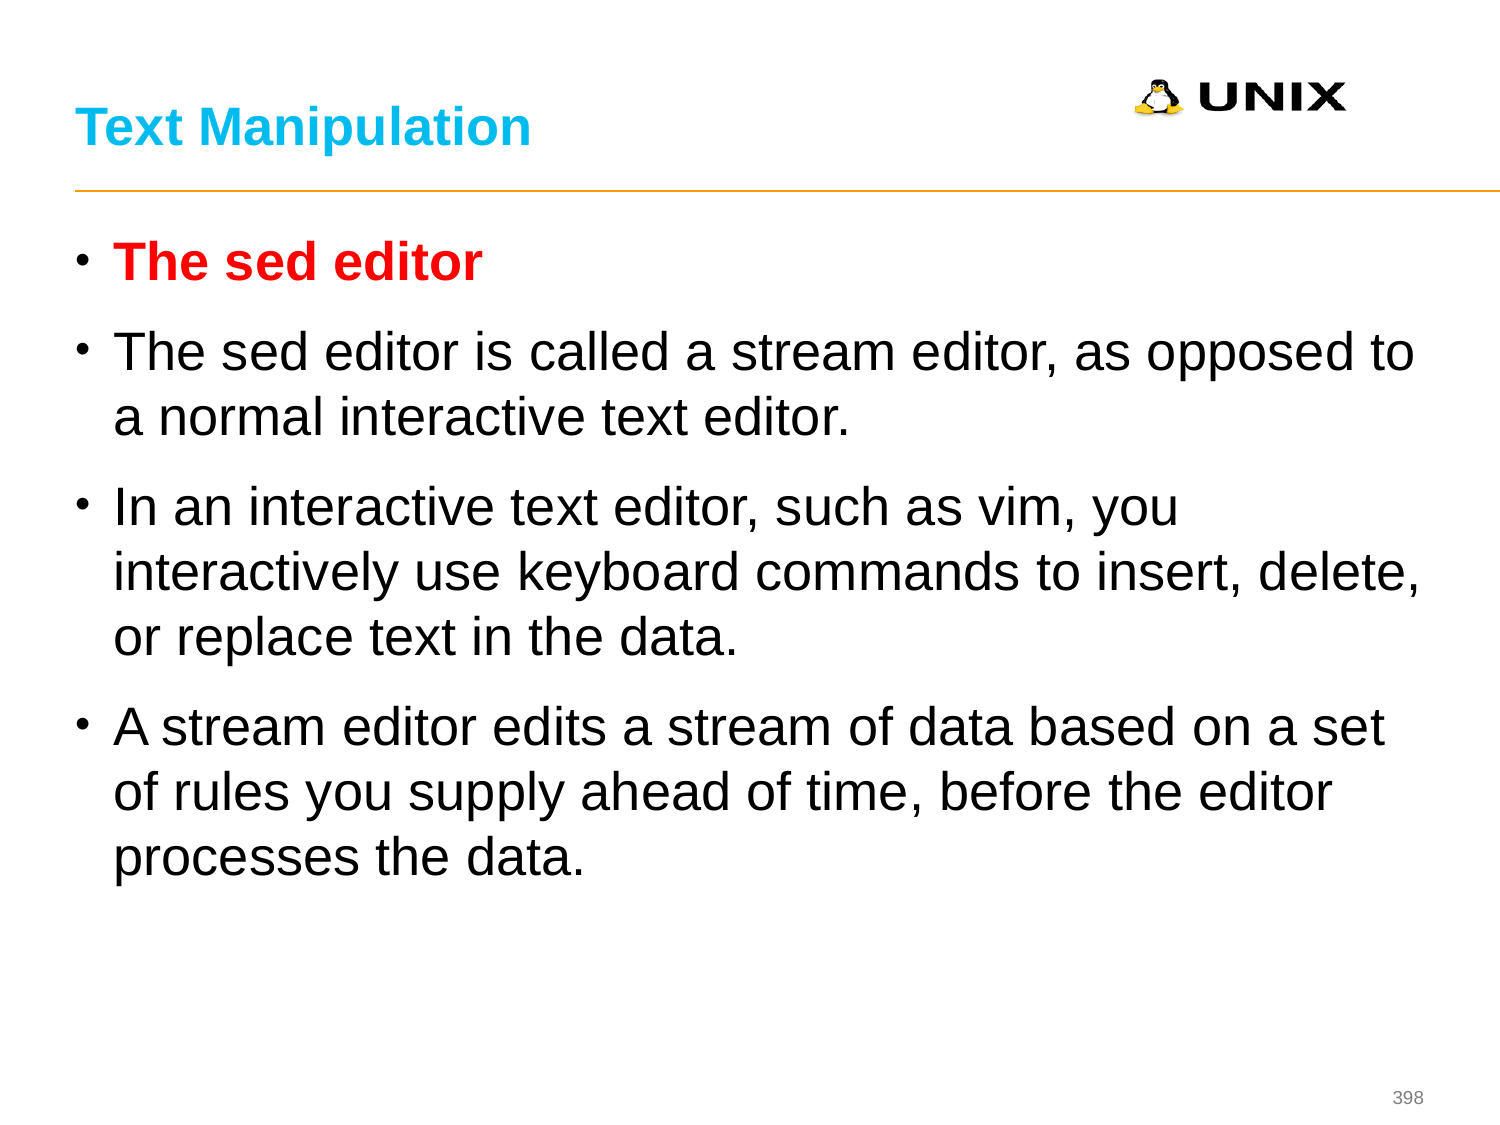

# Text Manipulation
The sed editor
The sed editor is called a stream editor, as opposed to a normal interactive text editor.
In an interactive text editor, such as vim, you interactively use keyboard commands to insert, delete, or replace text in the data.
A stream editor edits a stream of data based on a set of rules you supply ahead of time, before the editor processes the data.